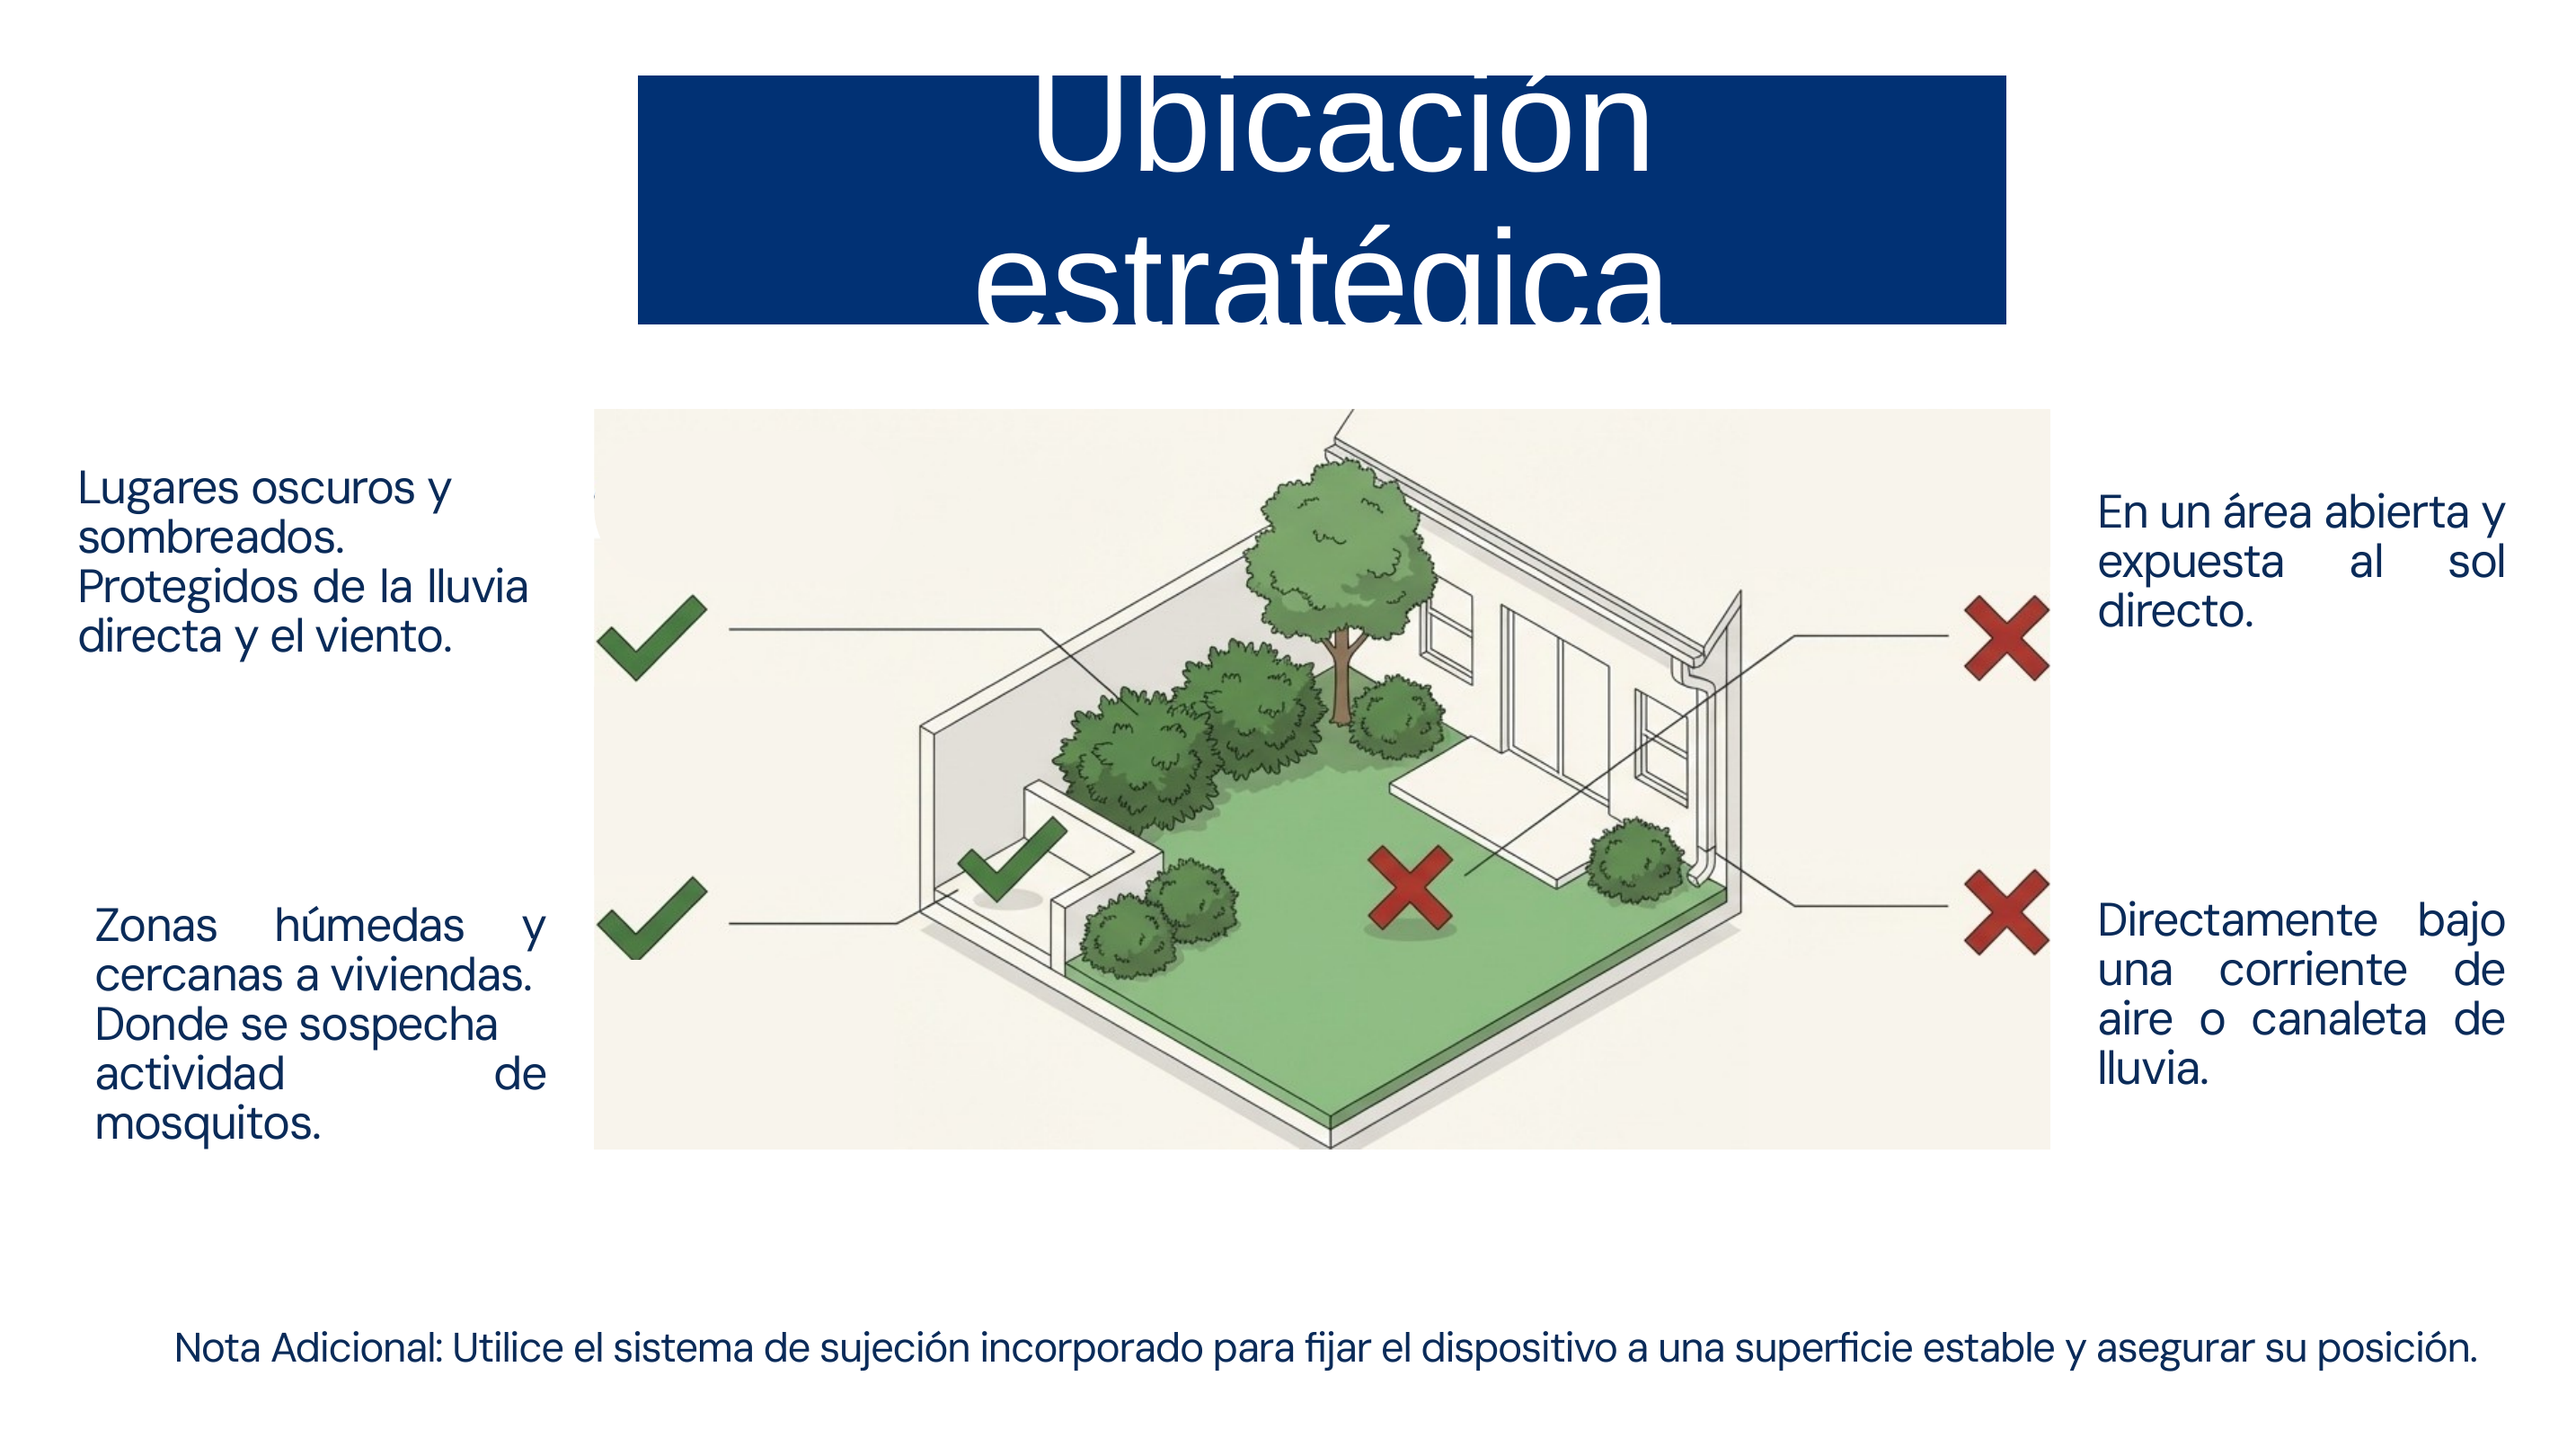

Ubicación estratégica

Lugares oscuros y
sombreados.
Protegidos de la lluvia directa y el viento.
En un área abierta y expuesta al sol directo.
Directamente bajo una corriente de aire o canaleta de lluvia.
Zonas húmedas y cercanas a viviendas.
Donde se sospecha
actividad de mosquitos.
Nota Adicional: Utilice el sistema de sujeción incorporado para fijar el dispositivo a una superficie estable y asegurar su posición.